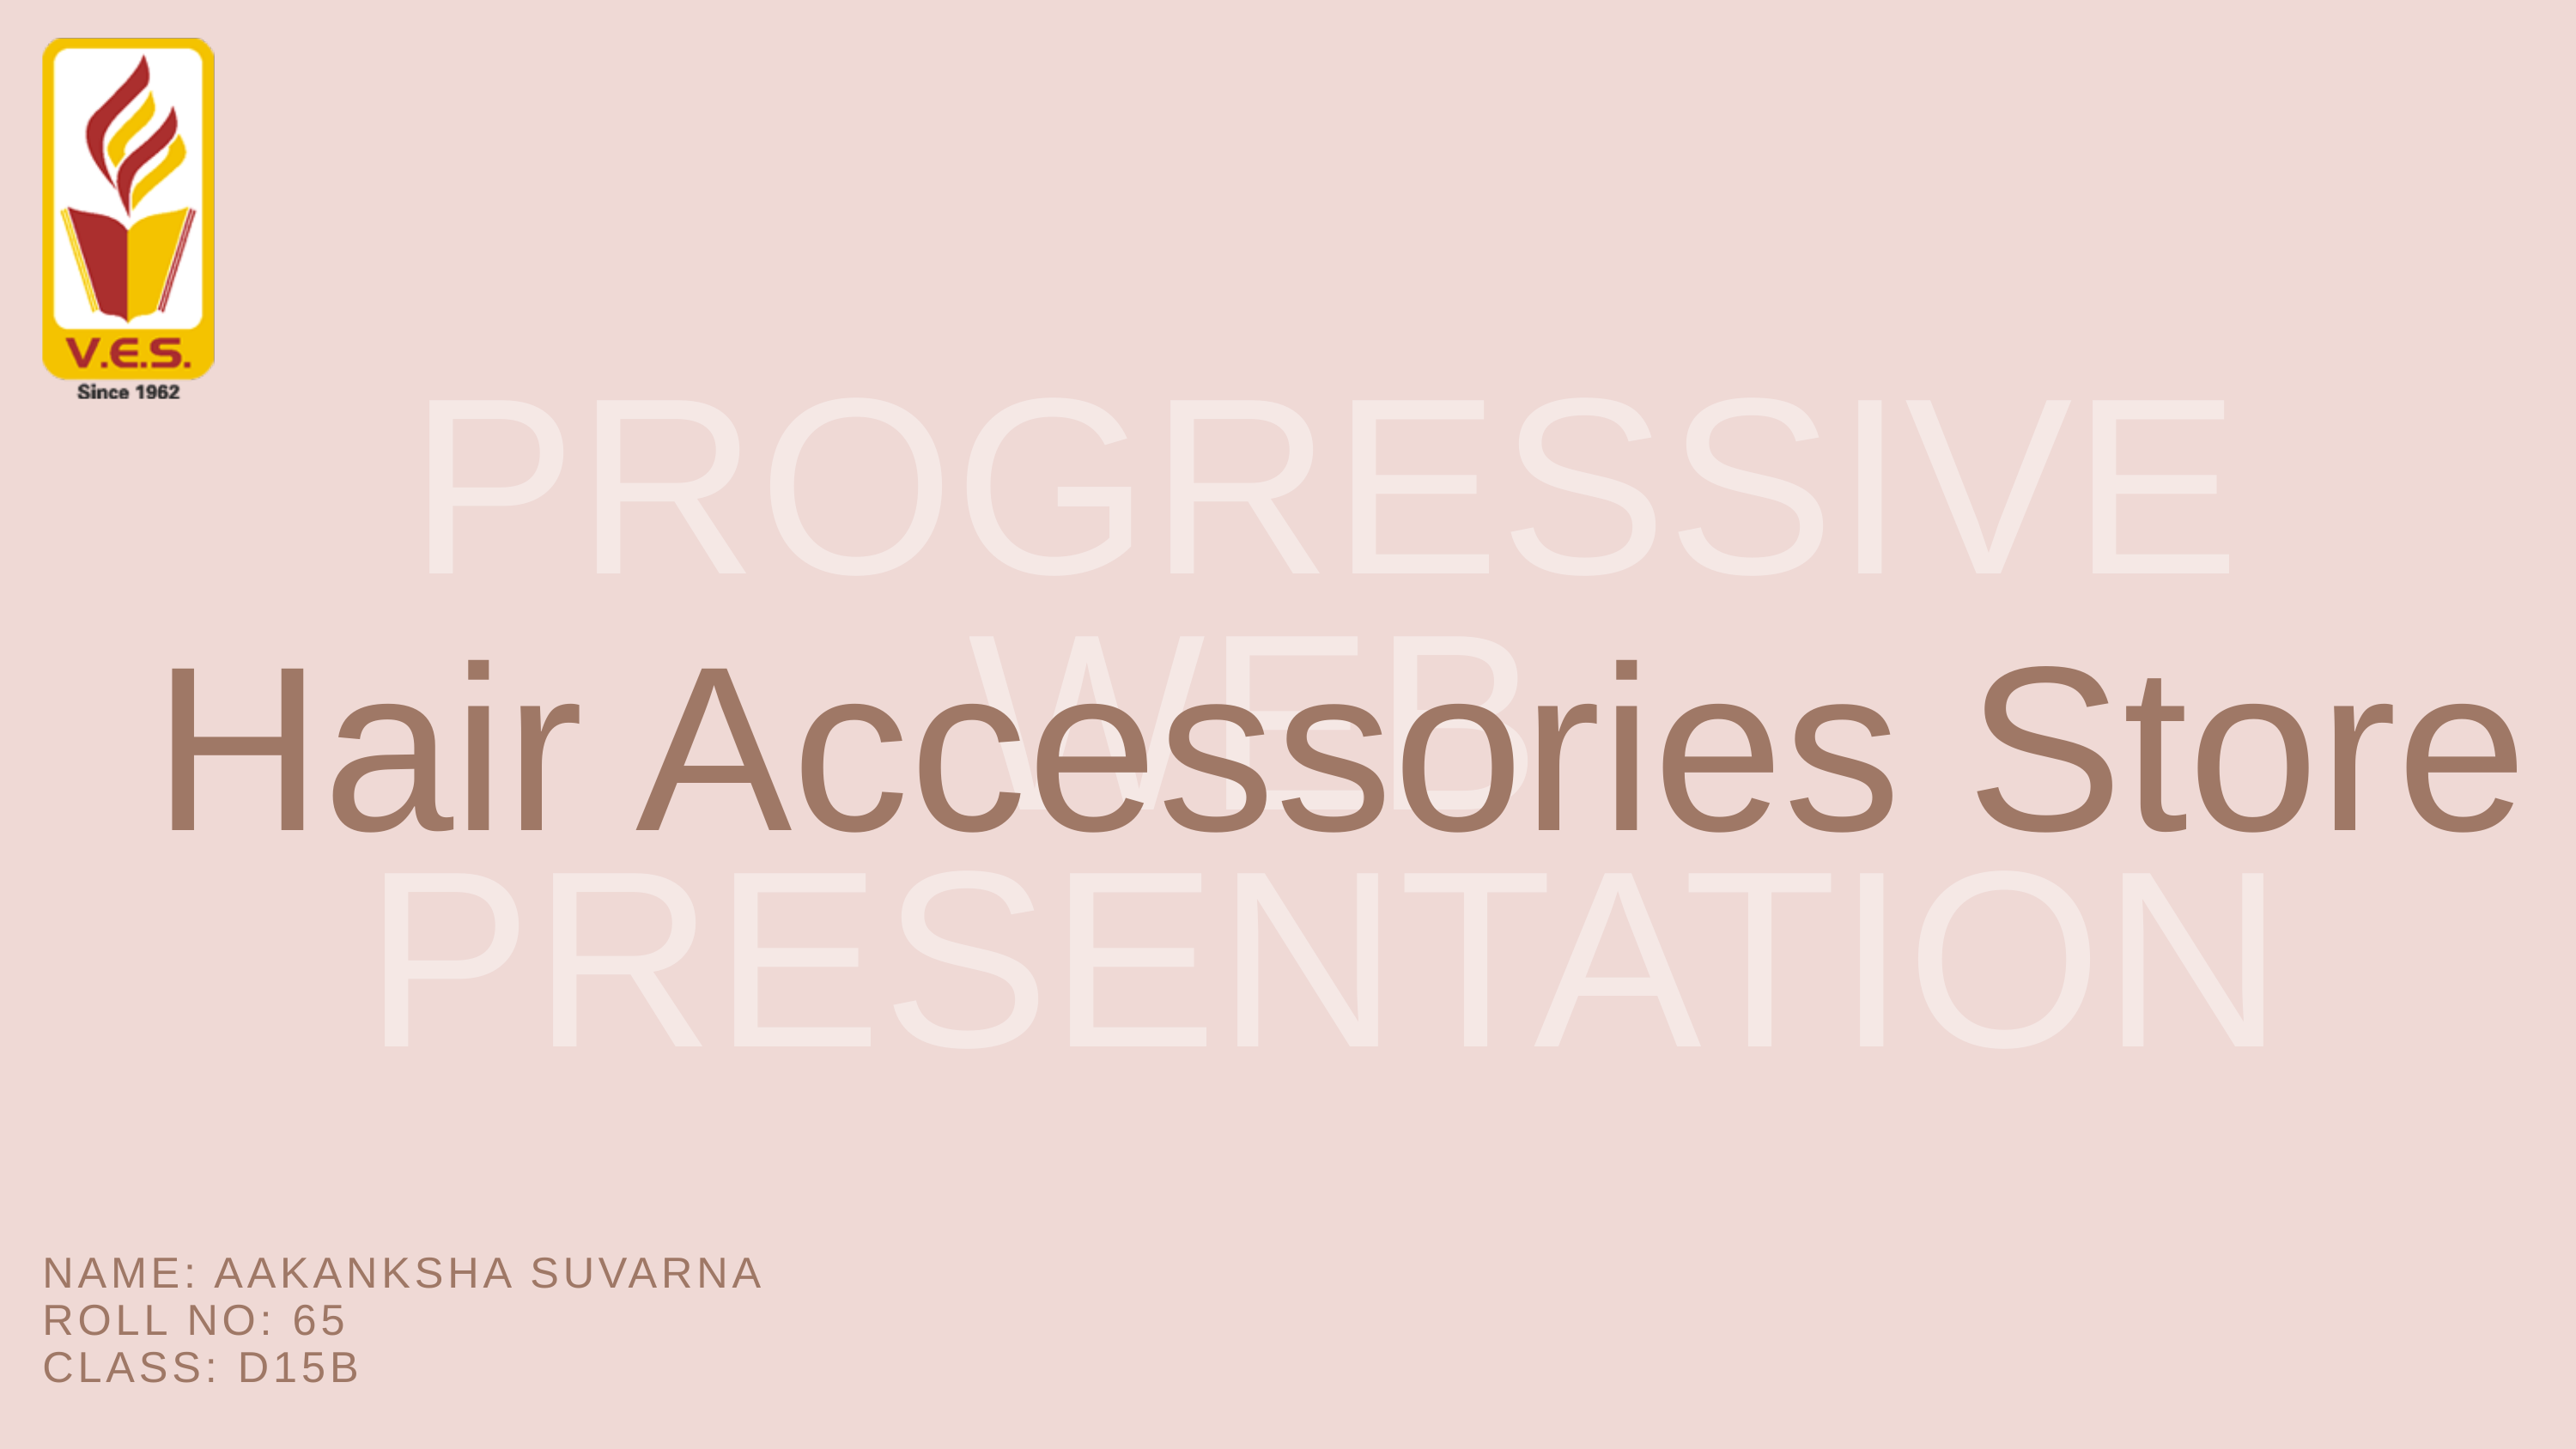

PROGRESSIVE
WEB
PRESENTATION
Hair Accessories Store
NAME: AAKANKSHA SUVARNA
ROLL NO: 65
CLASS: D15B